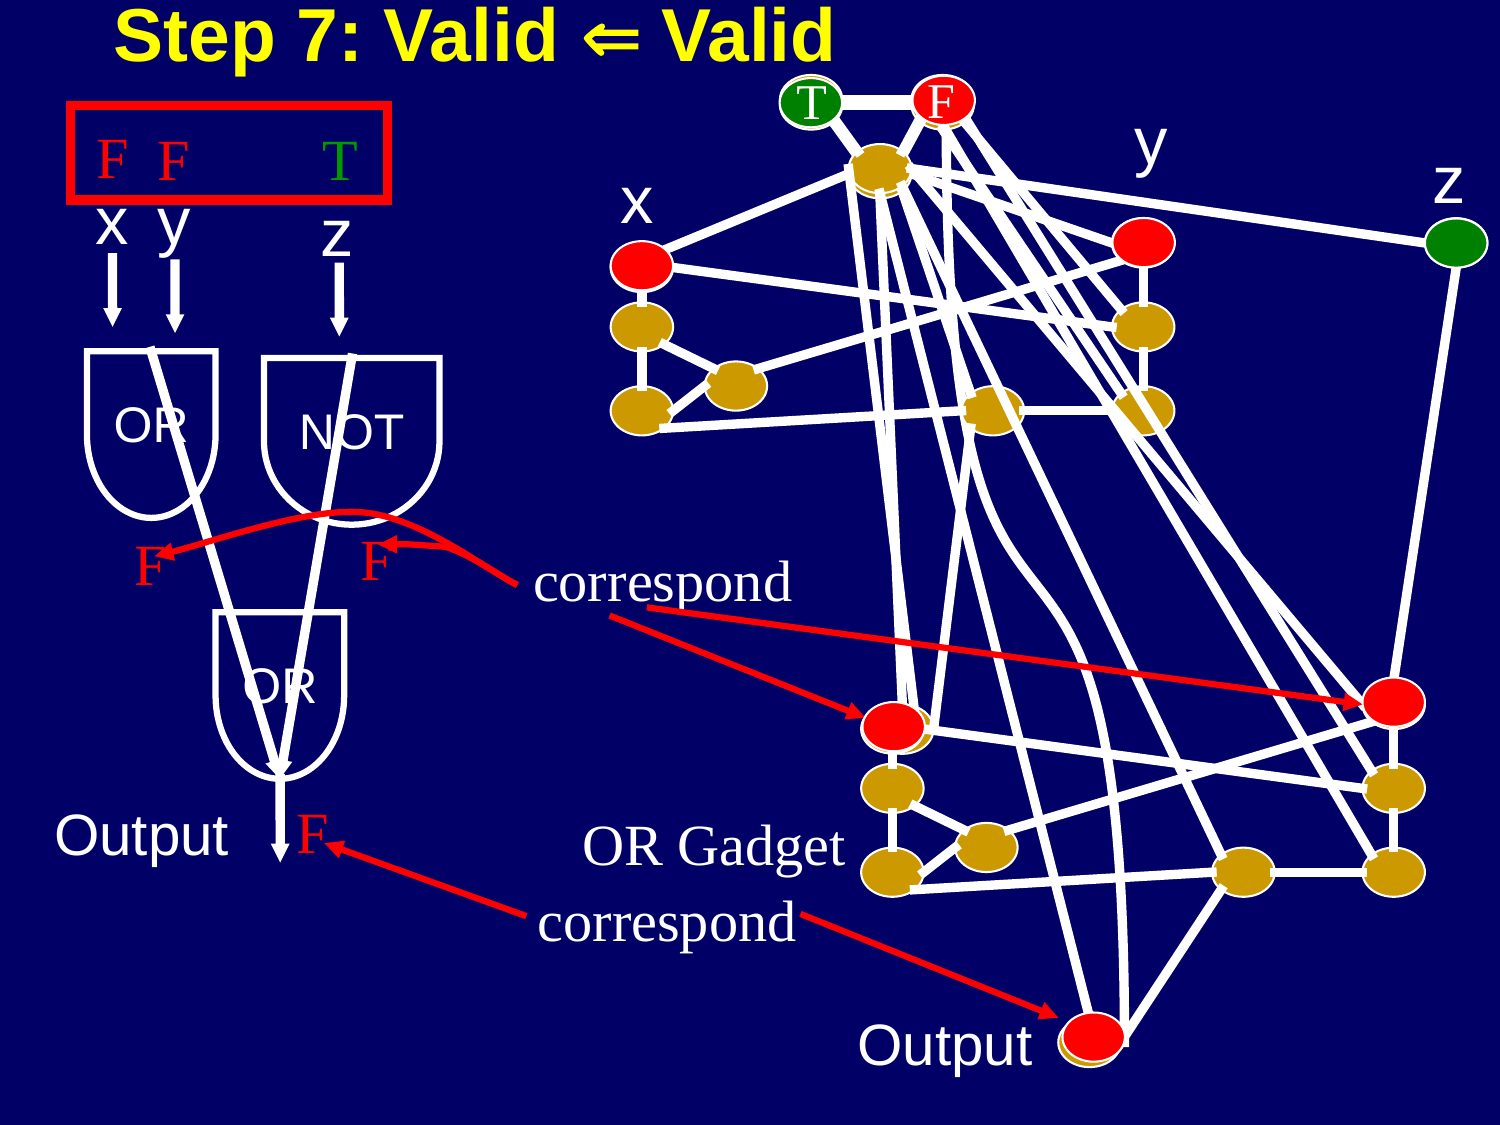

Step 7: Valid ⇐ Valid
F
T

y

 F
F
T
z

x
x
y
z

NOT
OR
OR

correspond

F
F

F

correspond

Output
OR Gadget

Output